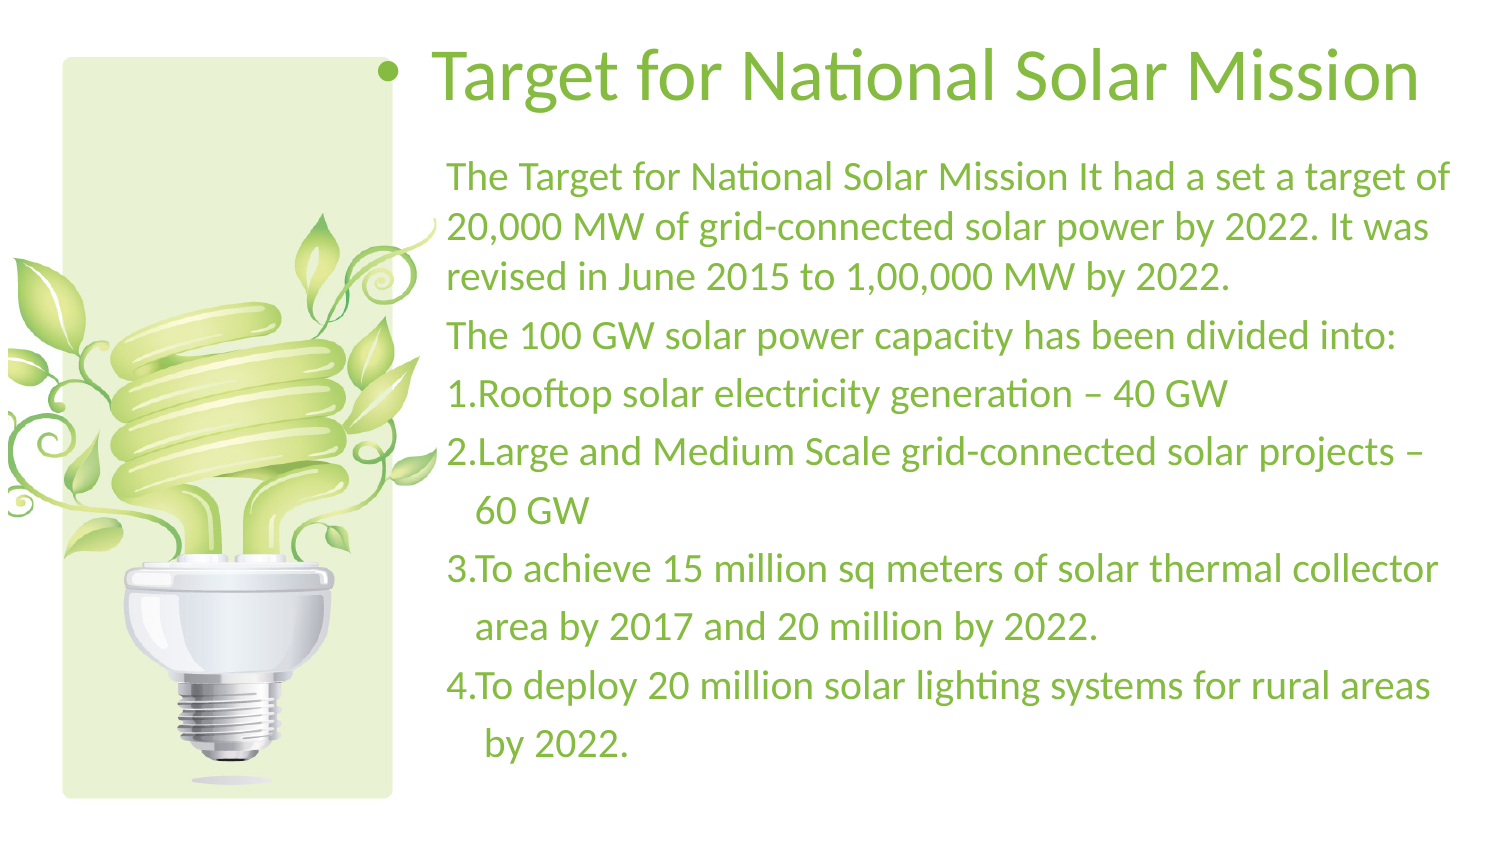

Target for National Solar Mission
The Target for National Solar Mission It had a set a target of 20,000 MW of grid-connected solar power by 2022. It was revised in June 2015 to 1,00,000 MW by 2022.
The 100 GW solar power capacity has been divided into:
1.Rooftop solar electricity generation – 40 GW
2.Large and Medium Scale grid-connected solar projects –
   60 GW
3.To achieve 15 million sq meters of solar thermal collector
   area by 2017 and 20 million by 2022.
4.To deploy 20 million solar lighting systems for rural areas
    by 2022.